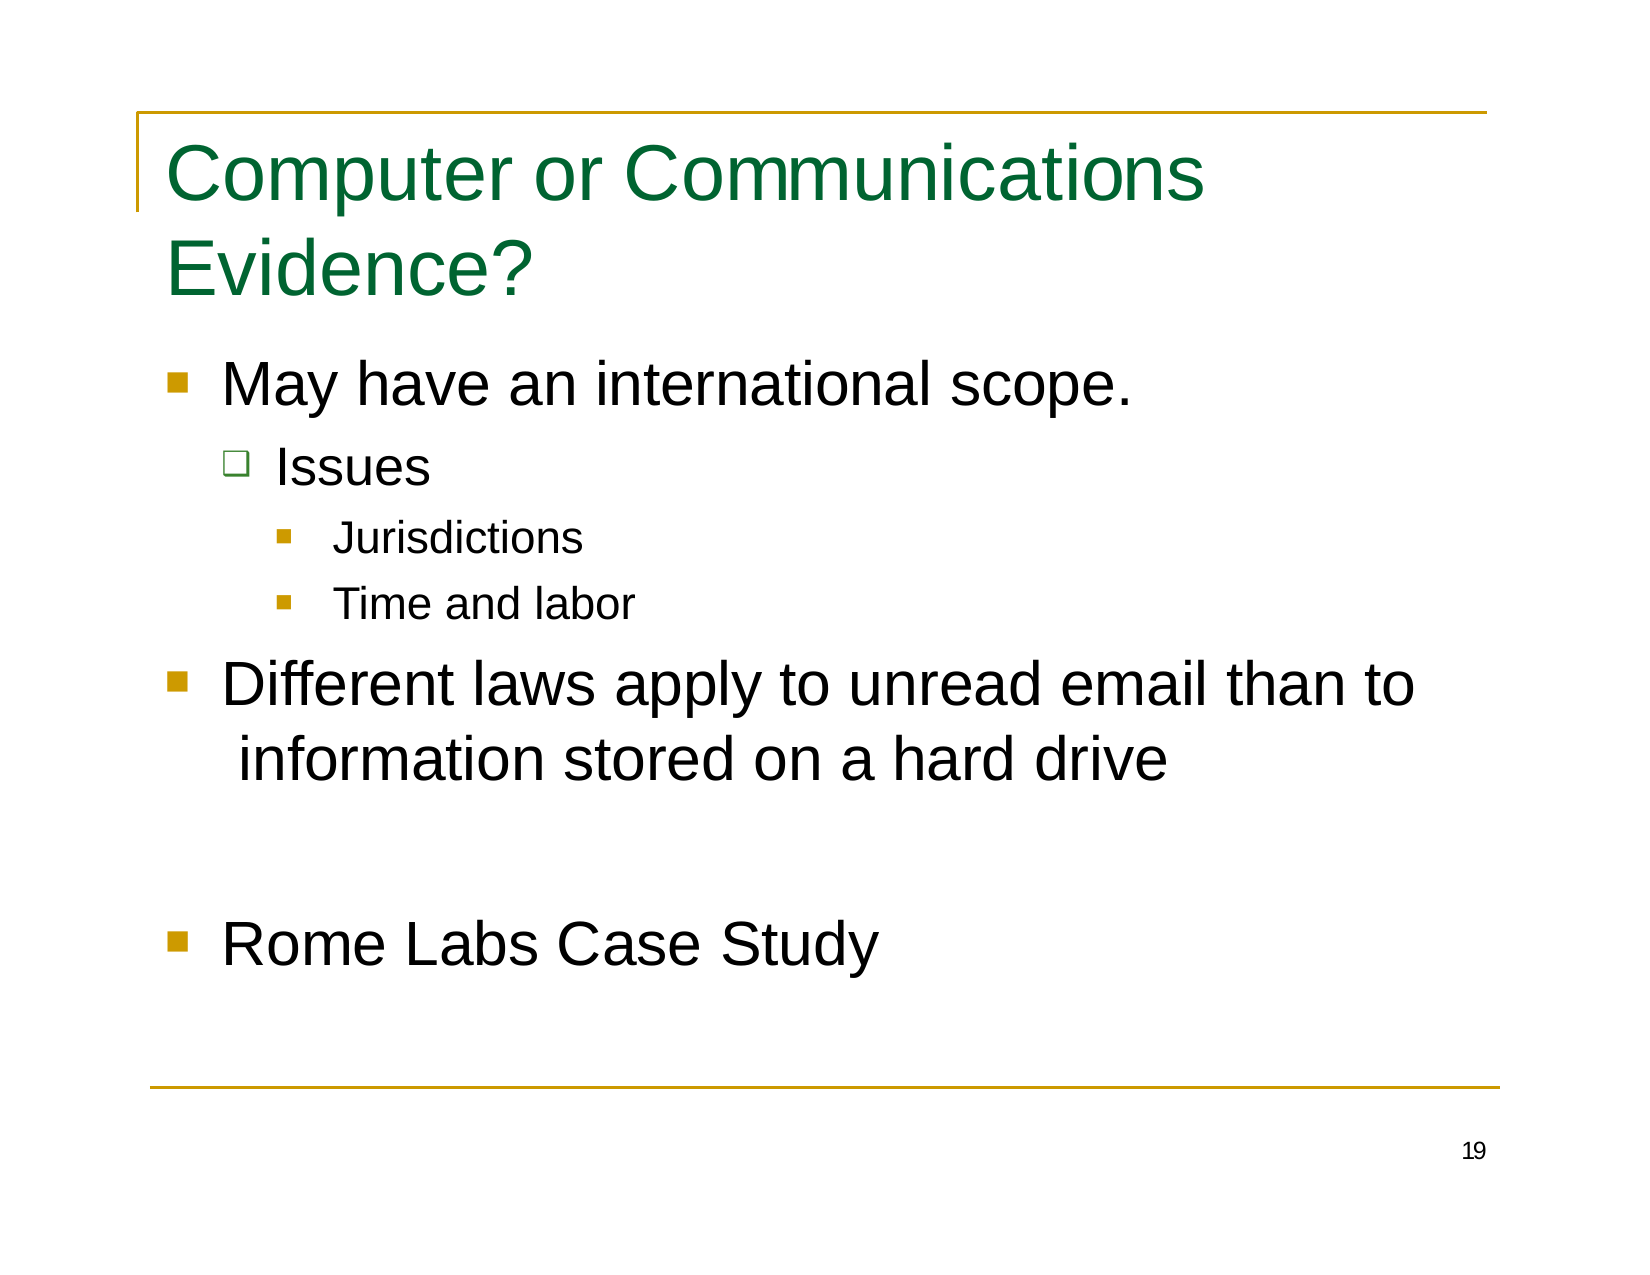

# Computer or Communications Evidence?
May have an international scope.
Issues
Jurisdictions
Time and labor
Different laws apply to unread email than to  information stored on a hard drive

Rome Labs Case Study
19